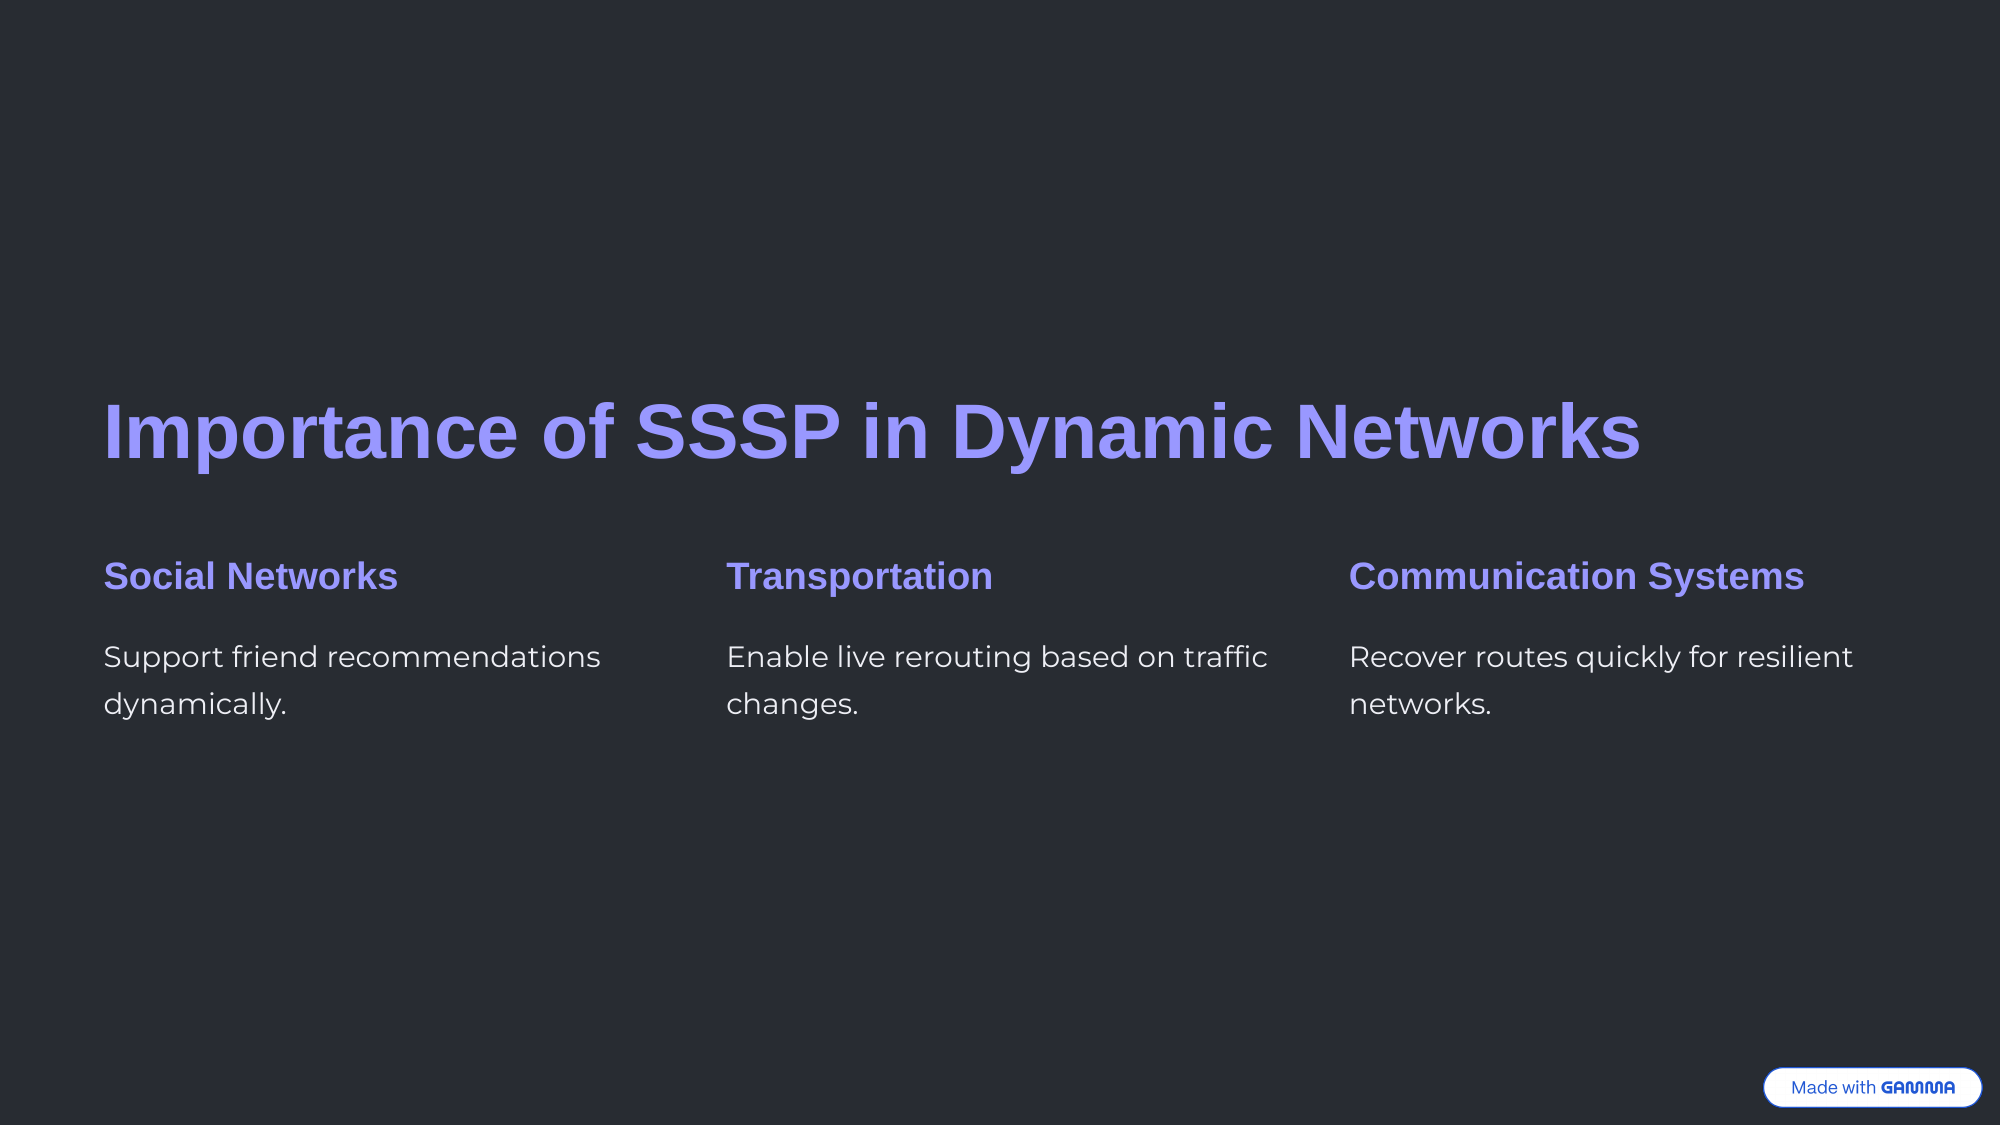

Importance of SSSP in Dynamic Networks
Social Networks
Transportation
Communication Systems
Support friend recommendations dynamically.
Enable live rerouting based on traffic changes.
Recover routes quickly for resilient networks.